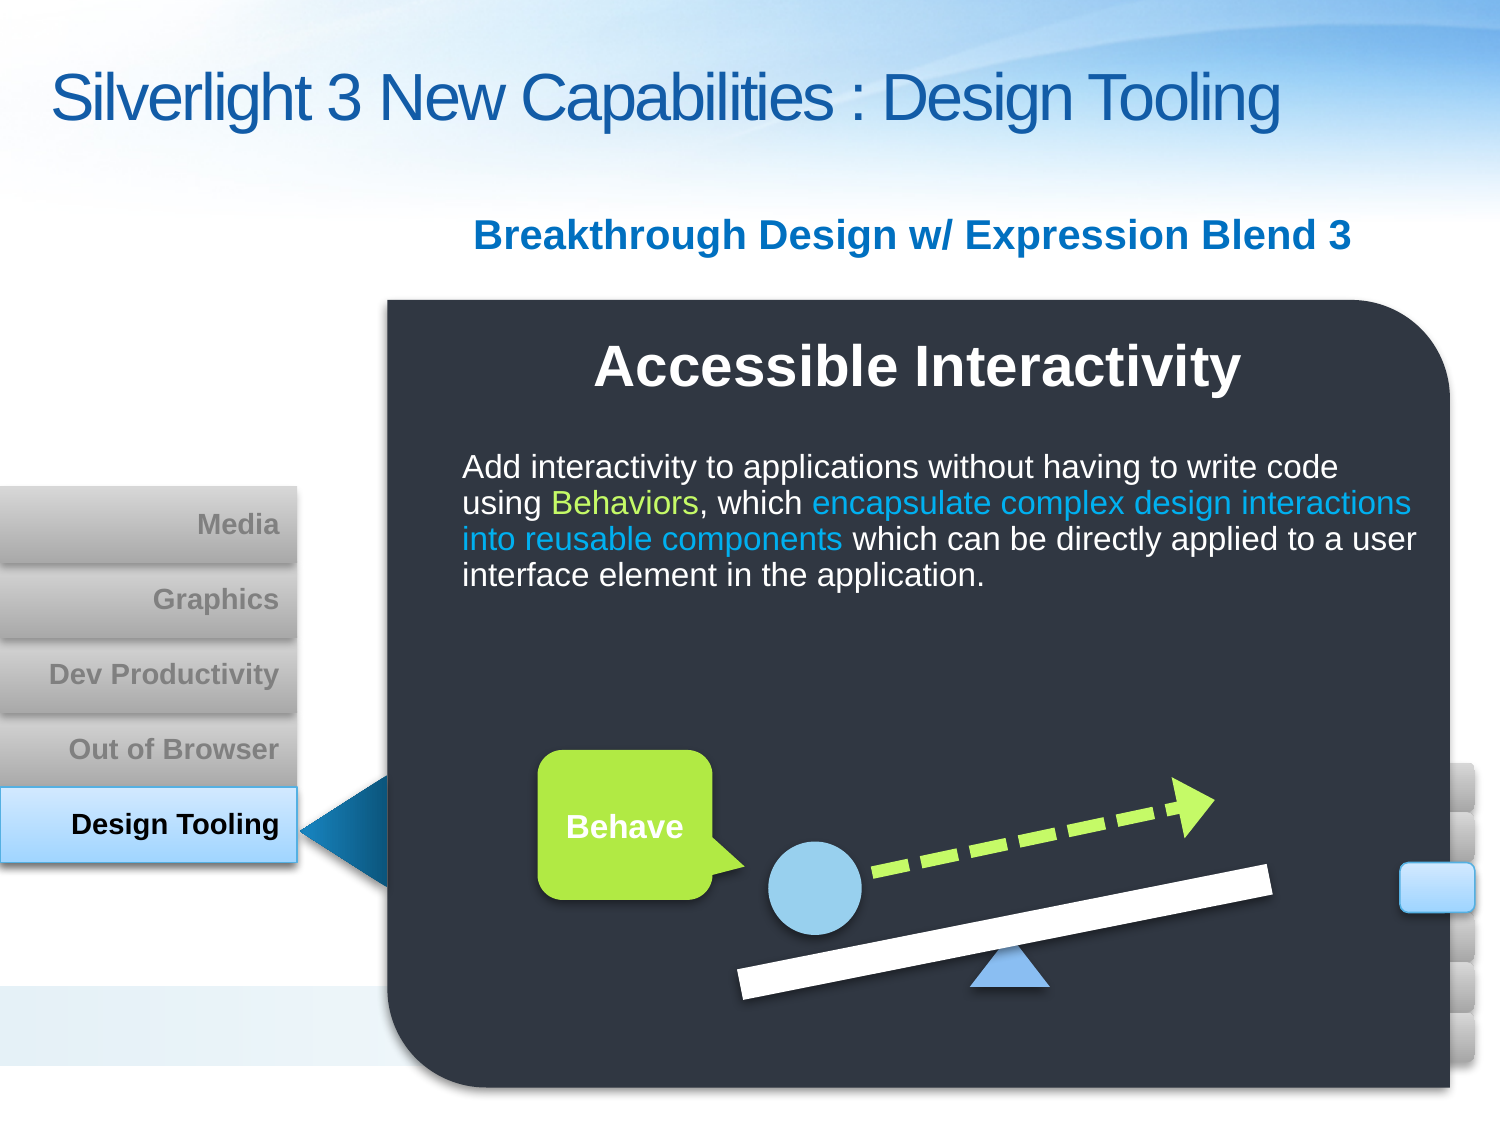

# Silverlight 3 New Capabilities : Design Tooling
Breakthrough Design w/ Expression Blend 3
Accessible Interactivity
Add interactivity to applications without having to write code using Behaviors, which encapsulate complex design interactions into reusable components which can be directly applied to a user interface element in the application.

Media
Graphics
Dev Productivity
Out of Browser
Design Tooling
Behave

Design Tooling